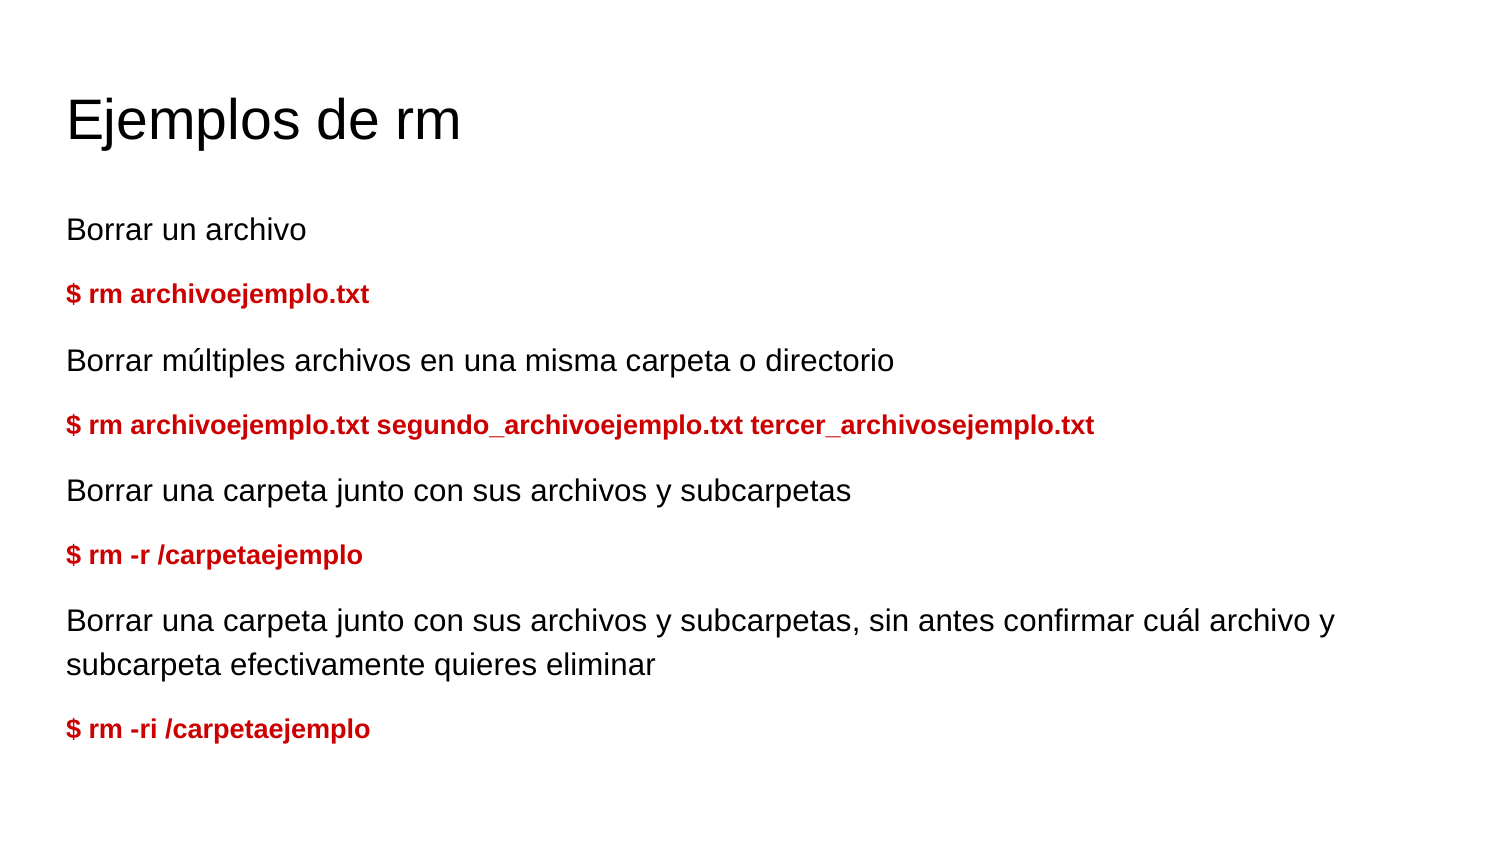

# Ejemplos de rm
Borrar un archivo
$ rm archivoejemplo.txt
Borrar múltiples archivos en una misma carpeta o directorio
$ rm archivoejemplo.txt segundo_archivoejemplo.txt tercer_archivosejemplo.txt
Borrar una carpeta junto con sus archivos y subcarpetas
$ rm -r /carpetaejemplo
Borrar una carpeta junto con sus archivos y subcarpetas, sin antes confirmar cuál archivo y subcarpeta efectivamente quieres eliminar
$ rm -ri /carpetaejemplo